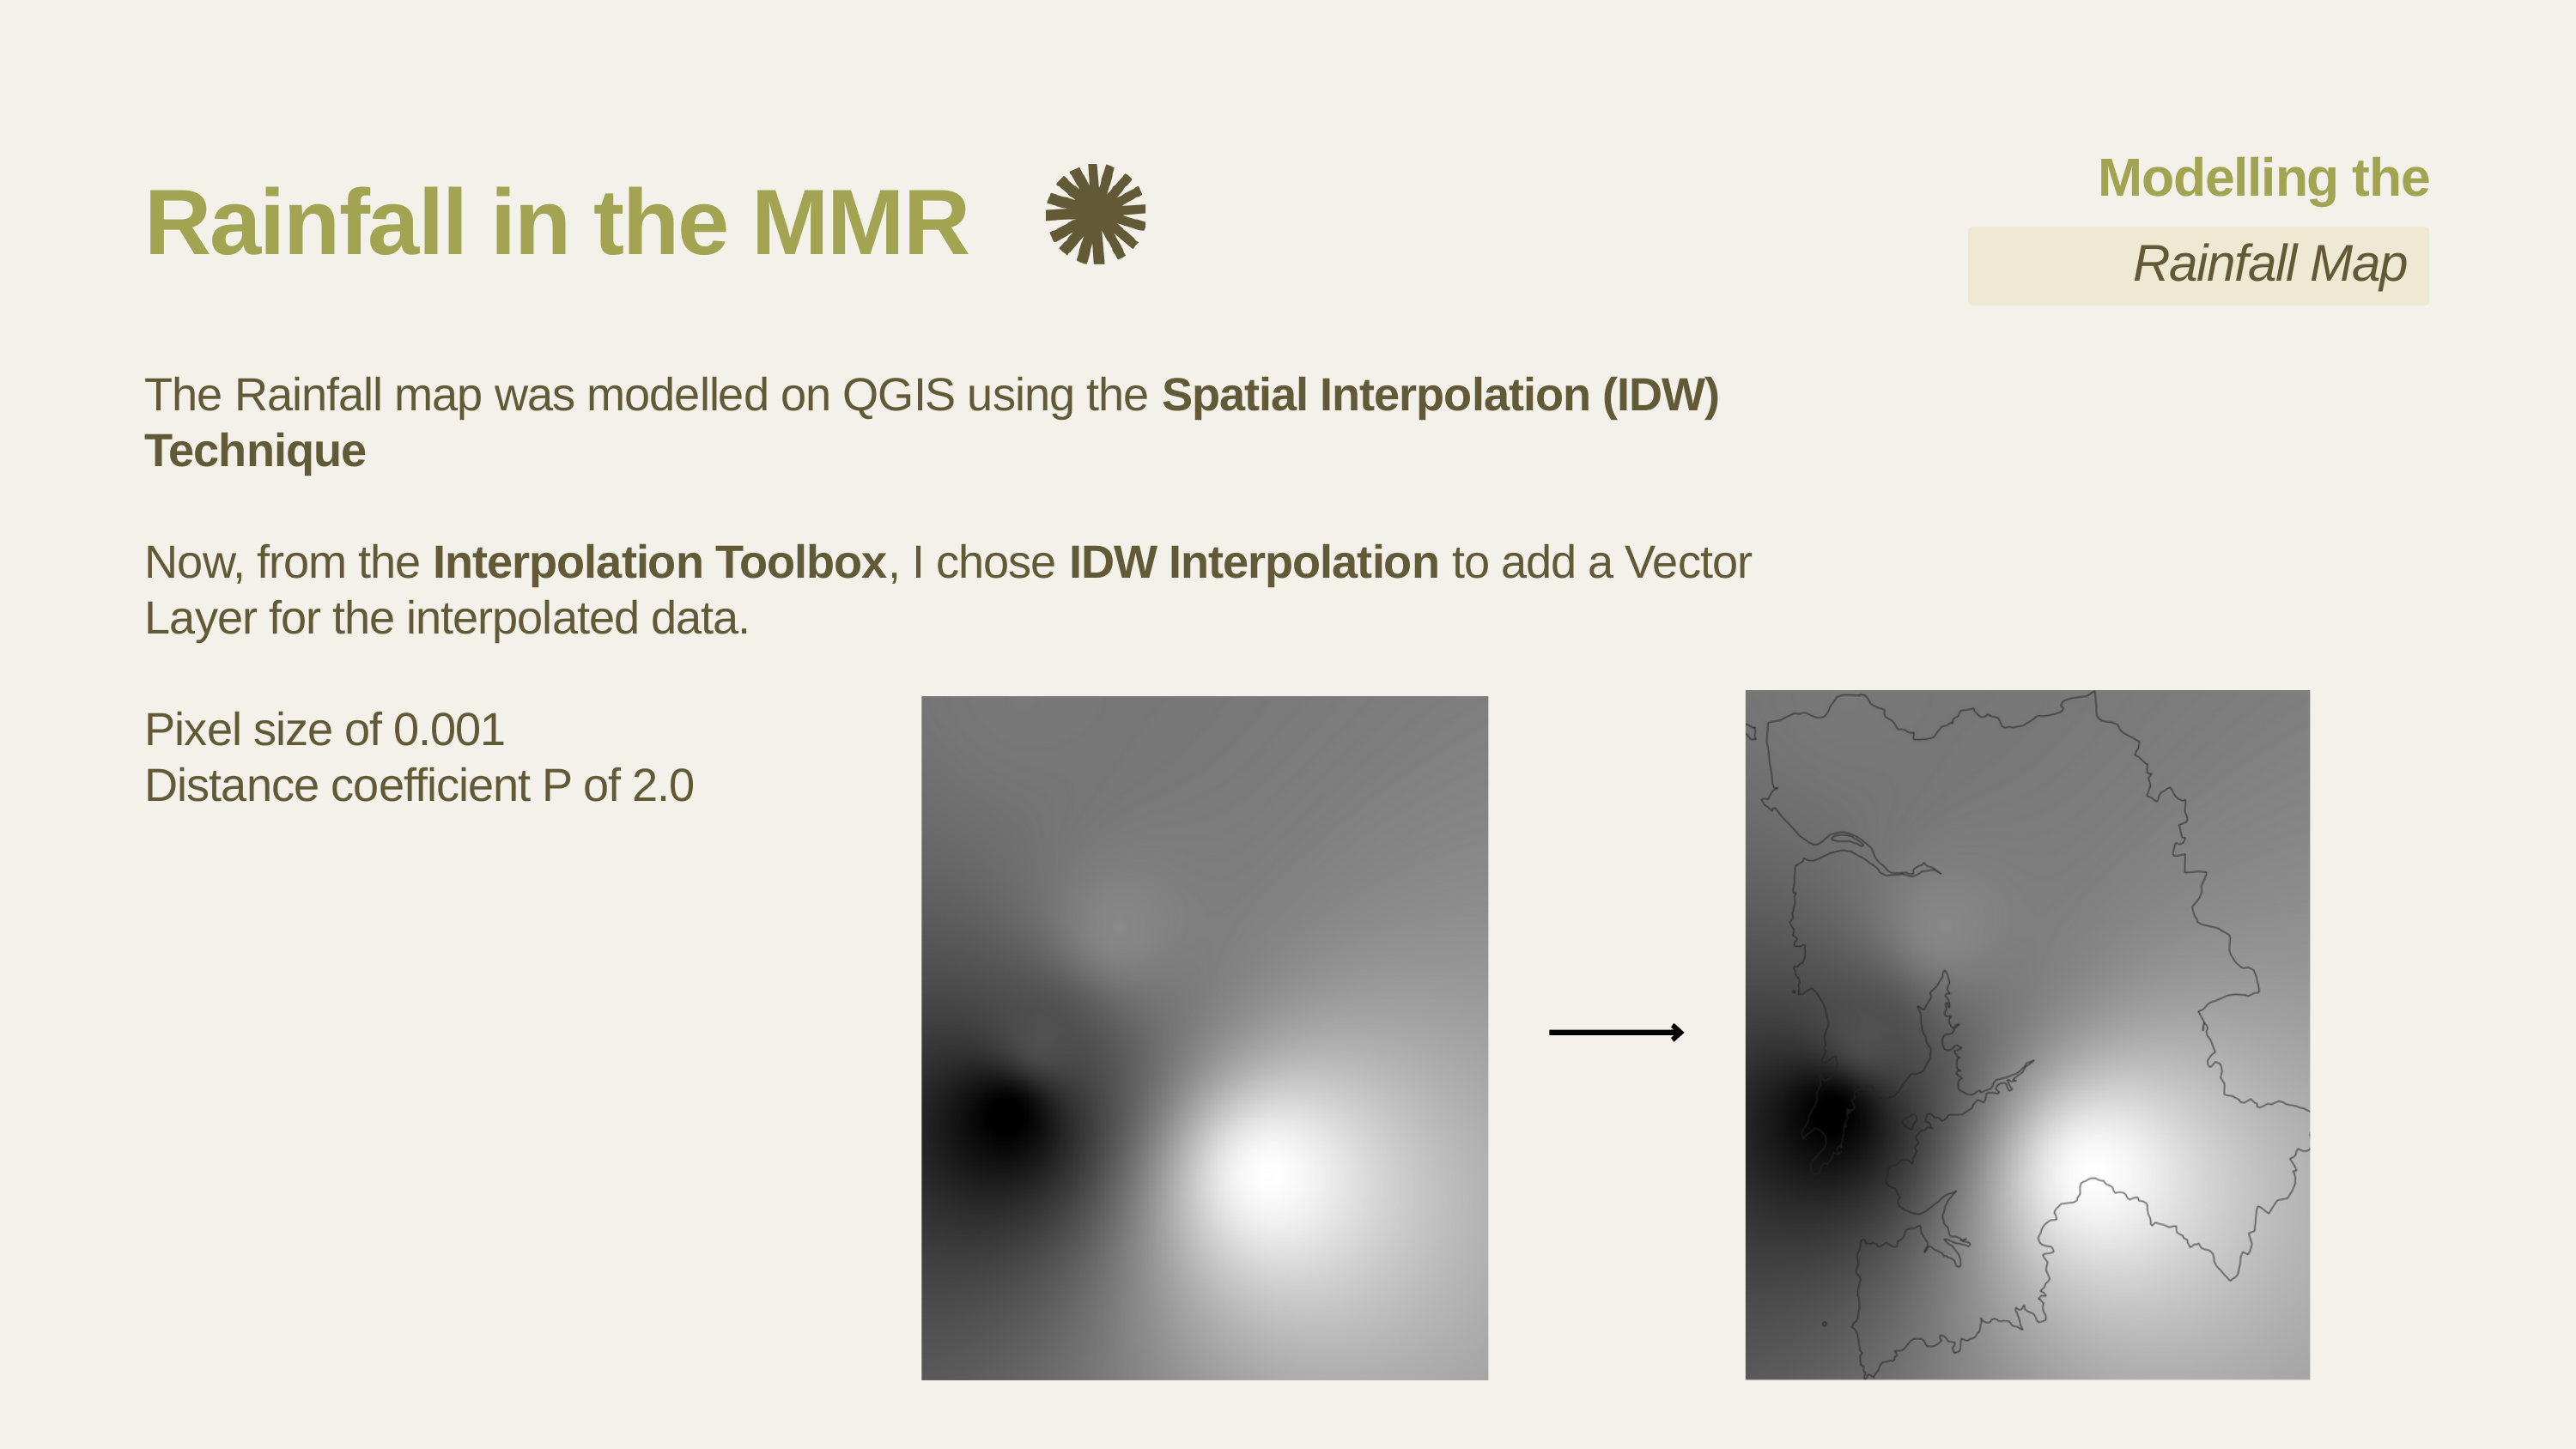

Modelling the

Rainfall in the MMR

Rainfall Map
The Rainfall map was modelled on QGIS using the Spatial Interpolation (IDW) Technique

Now, from the Interpolation Toolbox, I chose IDW Interpolation to add a Vector Layer for the interpolated data.

Pixel size of 0.001
Distance coefficient P of 2.0